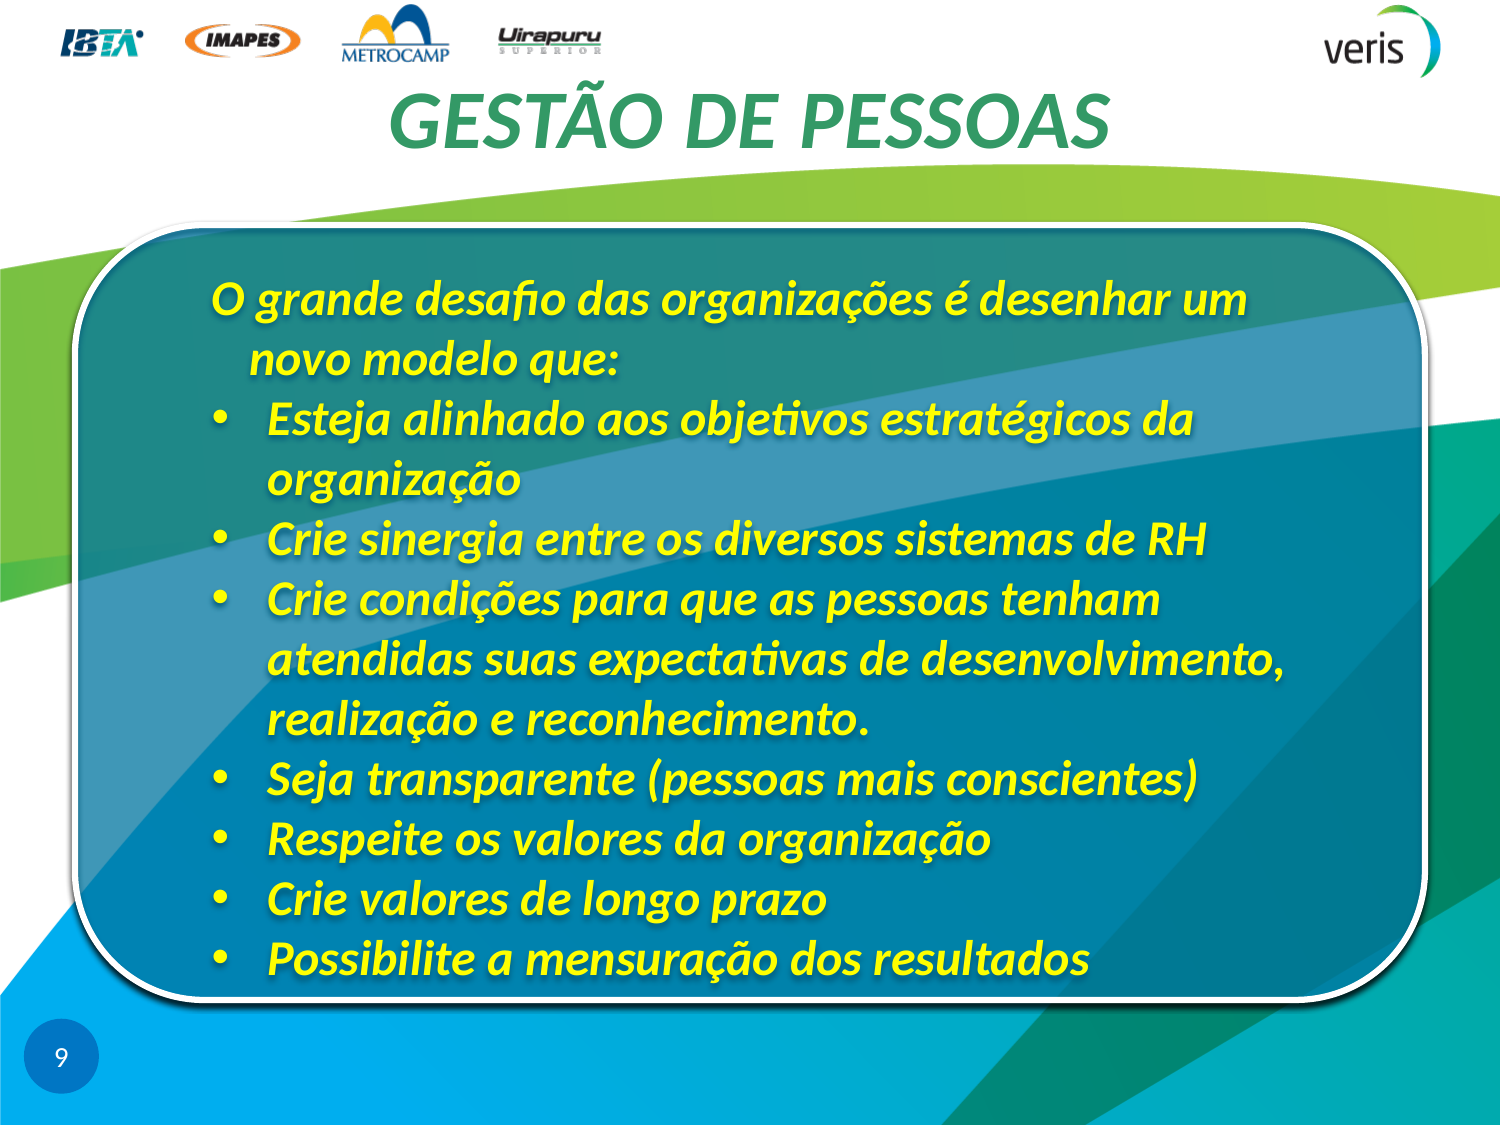

# GESTÃO DE PESSOAS
O grande desafio das organizações é desenhar um novo modelo que:
Esteja alinhado aos objetivos estratégicos da organização
Crie sinergia entre os diversos sistemas de RH
Crie condições para que as pessoas tenham atendidas suas expectativas de desenvolvimento, realização e reconhecimento.
Seja transparente (pessoas mais conscientes)
Respeite os valores da organização
Crie valores de longo prazo
Possibilite a mensuração dos resultados

9